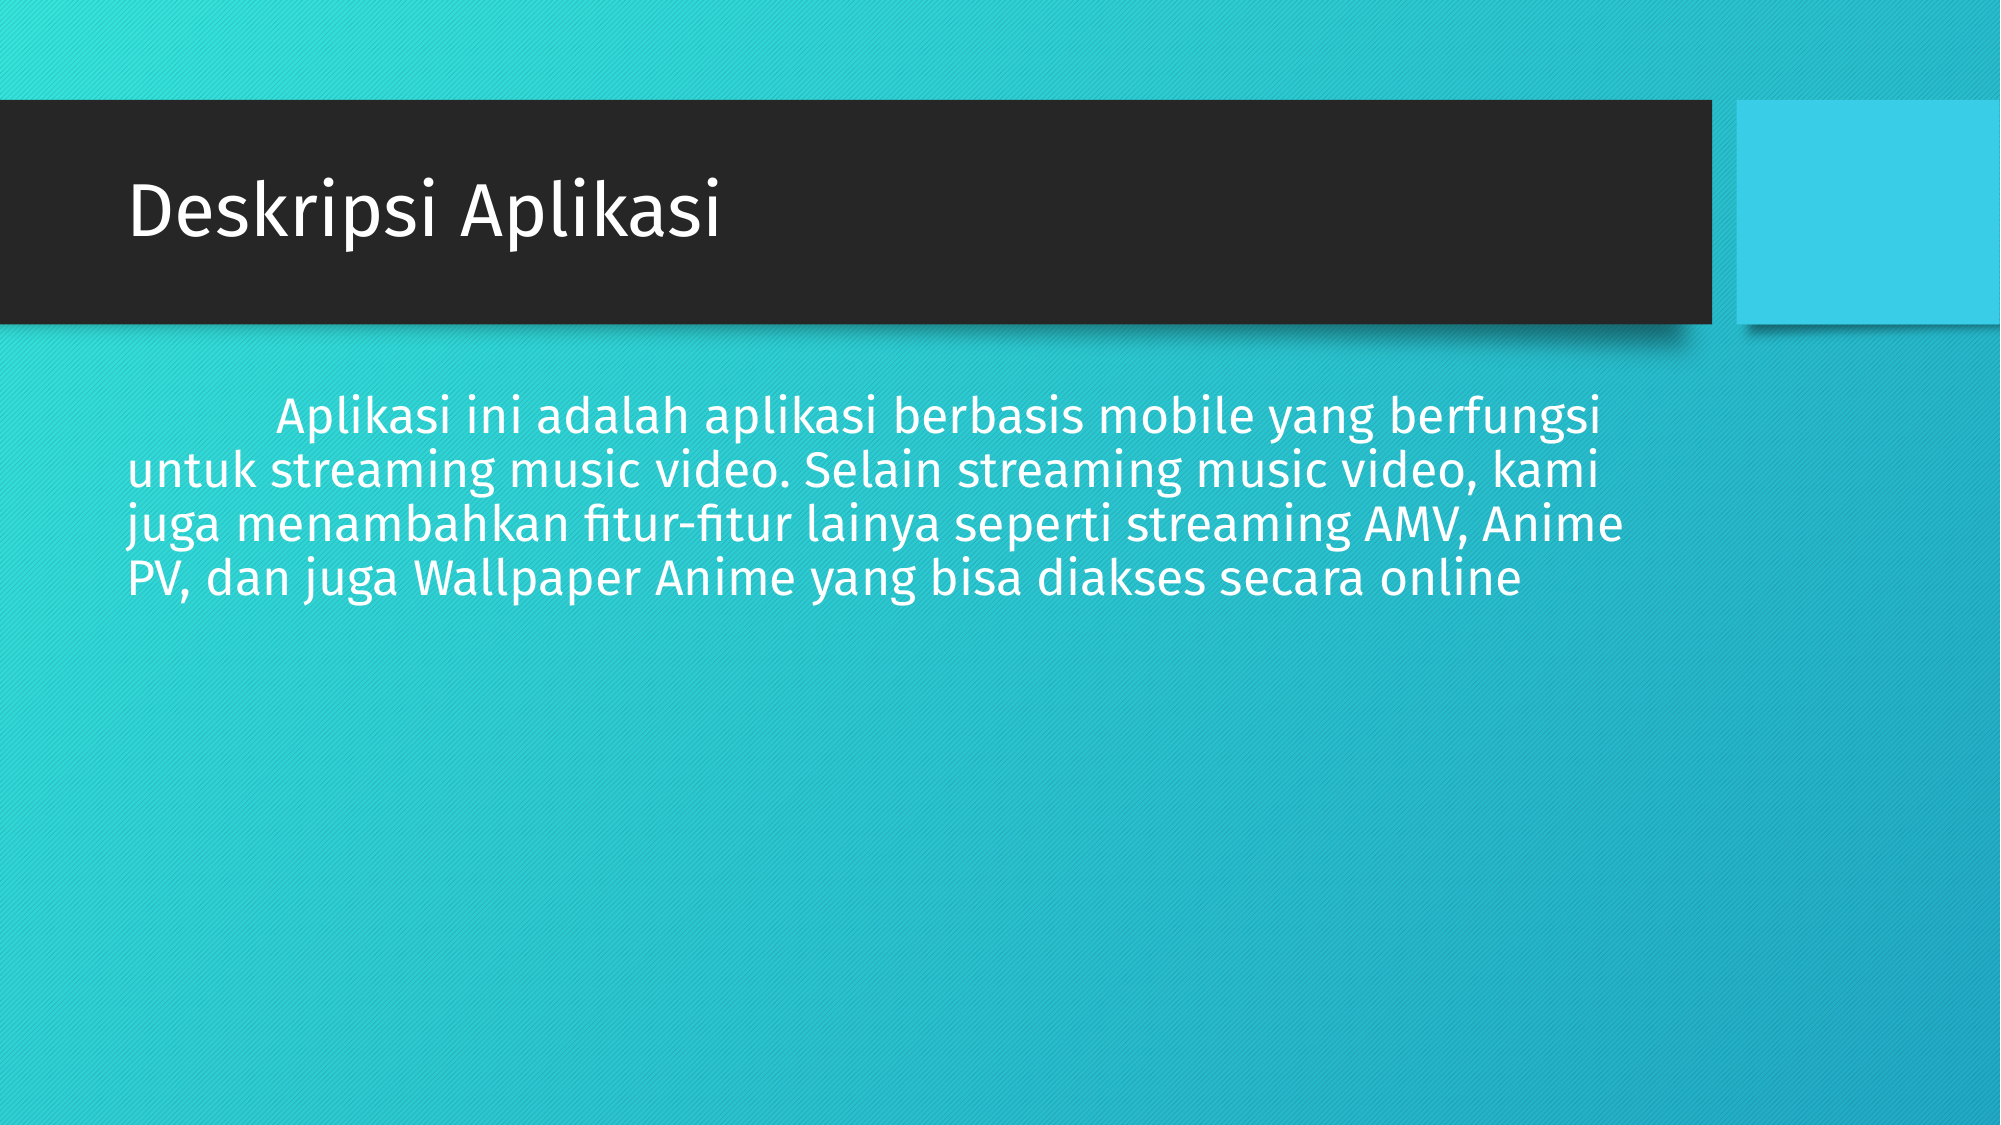

# Deskripsi Aplikasi
	Aplikasi ini adalah aplikasi berbasis mobile yang berfungsi untuk streaming music video. Selain streaming music video, kami juga menambahkan fitur-fitur lainya seperti streaming AMV, Anime PV, dan juga Wallpaper Anime yang bisa diakses secara online